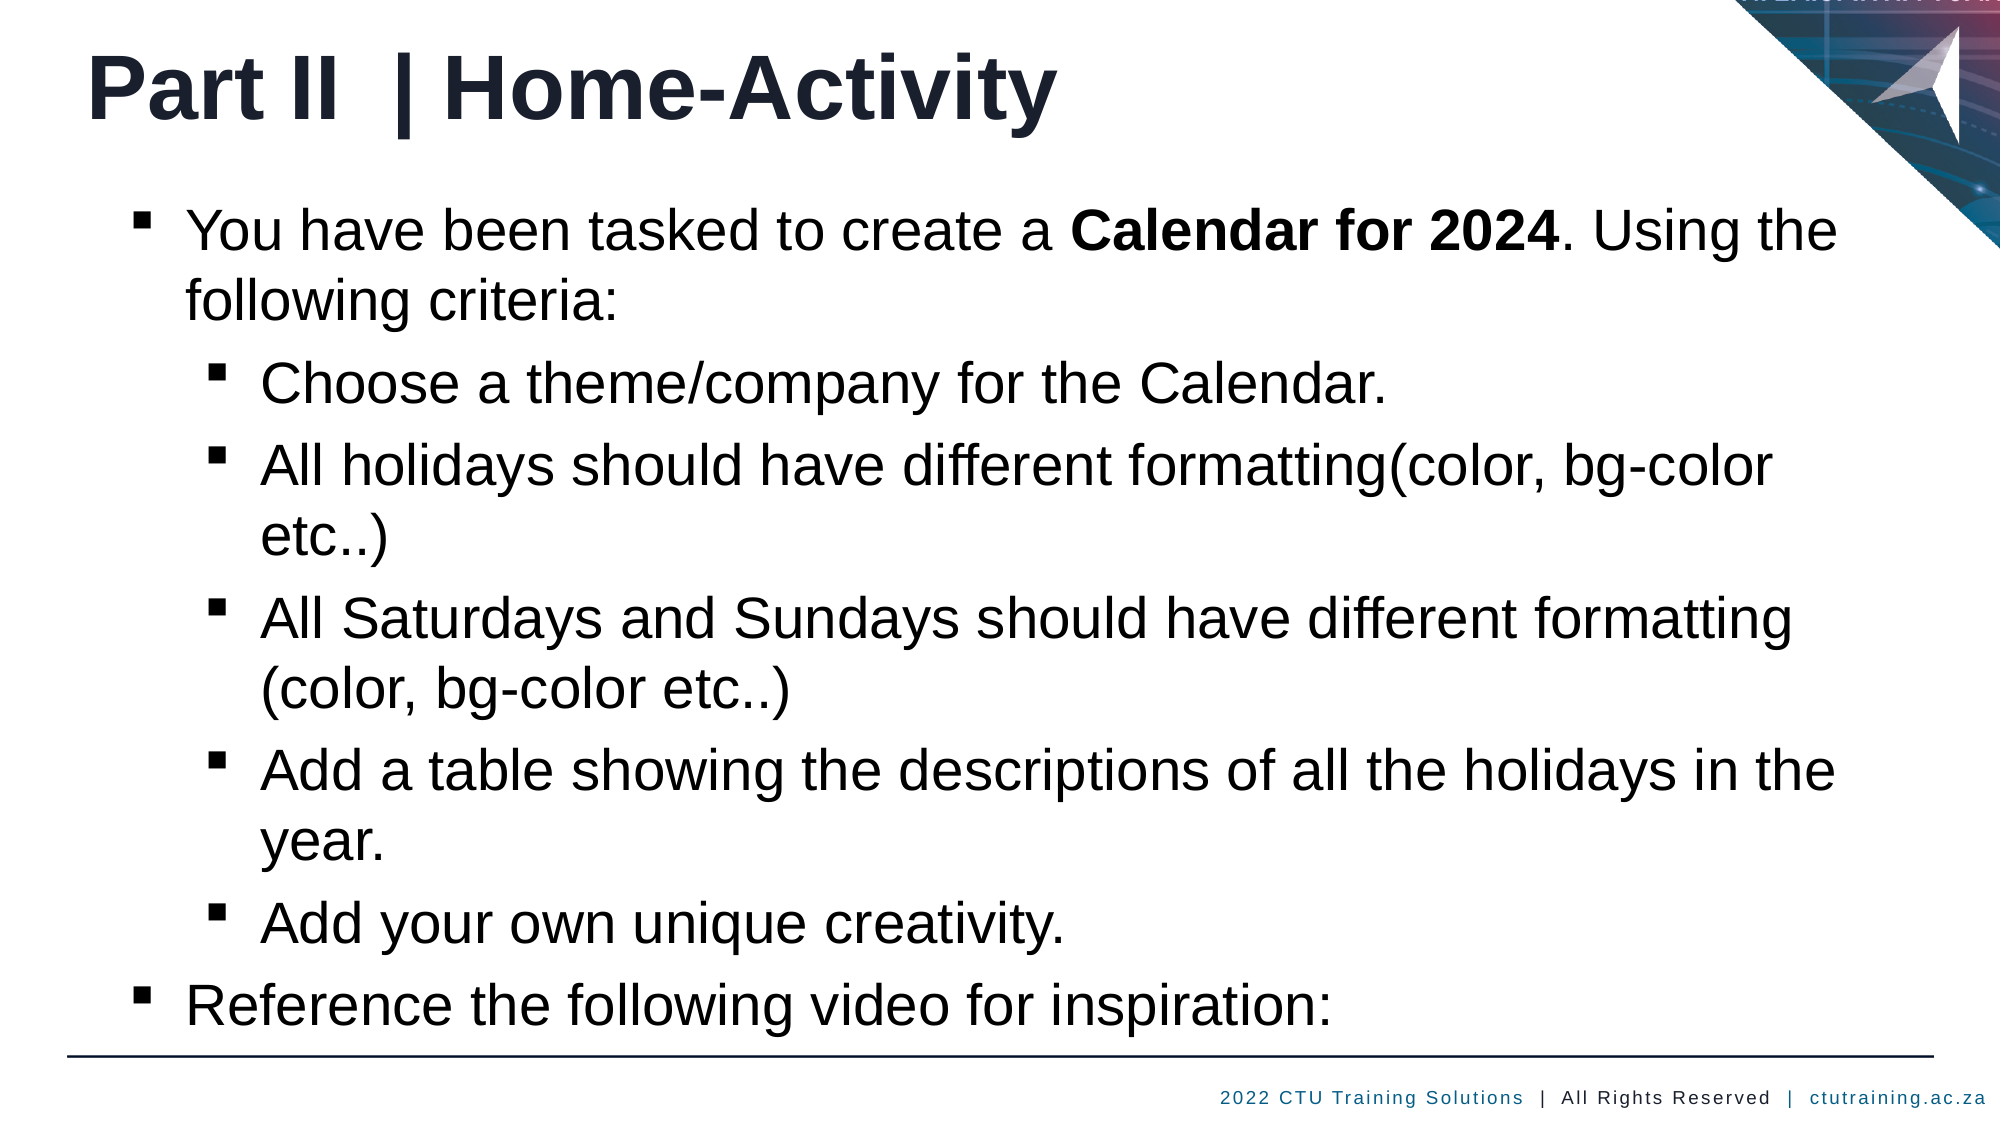

Part II  | Home-Activity
Main Heading  |  Subheading
You have been tasked to create a Calendar for 2024. Using the following criteria:
Choose a theme/company for the Calendar.
All holidays should have different formatting(color, bg-color etc..)
All Saturdays and Sundays should have different formatting (color, bg-color etc..)
Add a table showing the descriptions of all the holidays in the year.
Add your own unique creativity.
Reference the following video for inspiration:

2020 CTU Training Solutions  |  All Rights Reserved  |  ctutraining.ac.za
2022 CTU Training Solutions  |  All Rights Reserved  |  ctutraining.ac.za